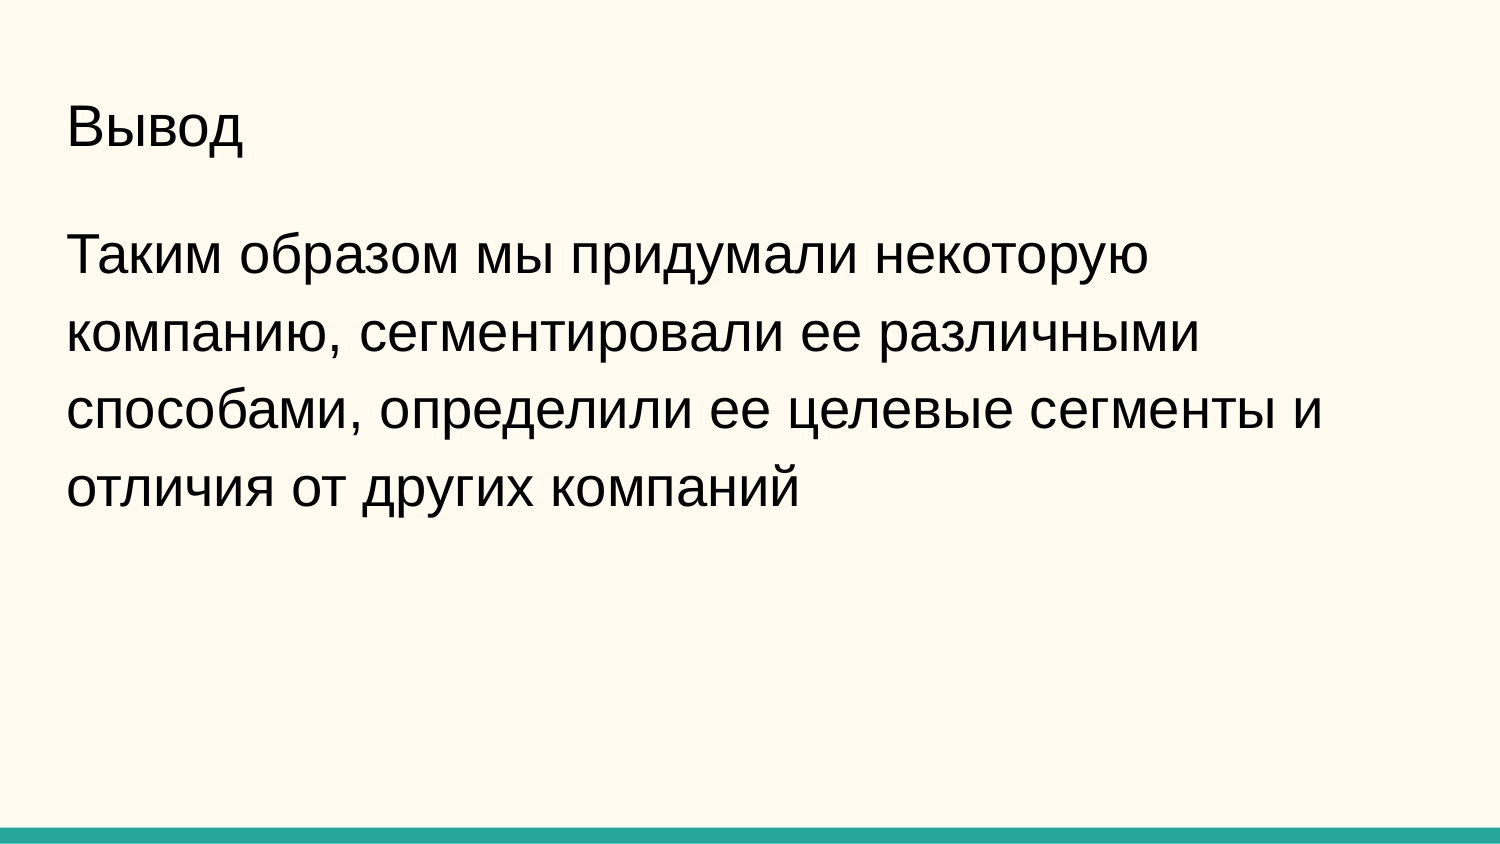

# Вывод
Таким образом мы придумали некоторую компанию, сегментировали ее различными способами, определили ее целевые сегменты и отличия от других компаний